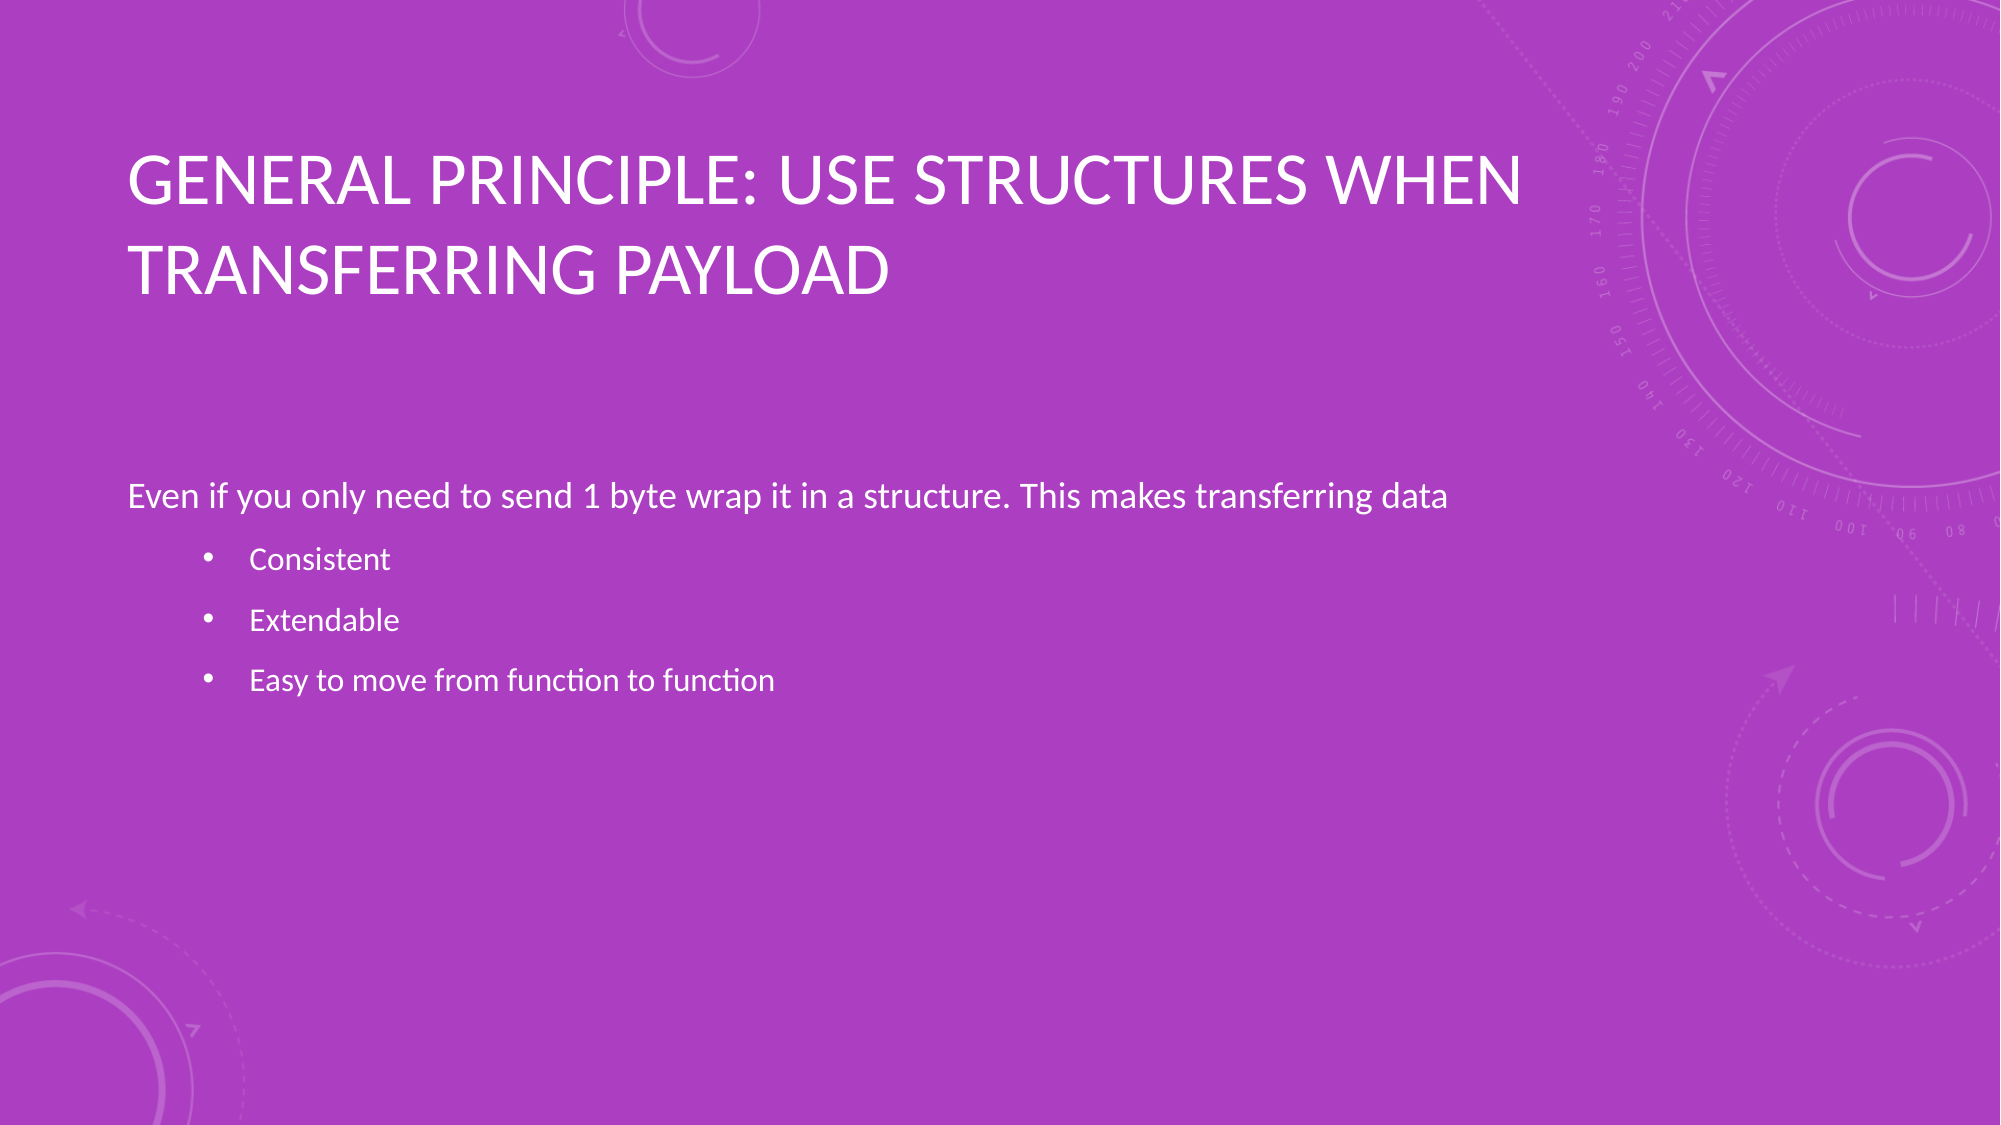

# General principle: USE STRUCTURES WHEN TRANSFERRING PAYLOAD
Even if you only need to send 1 byte wrap it in a structure. This makes transferring data
Consistent
Extendable
Easy to move from function to function